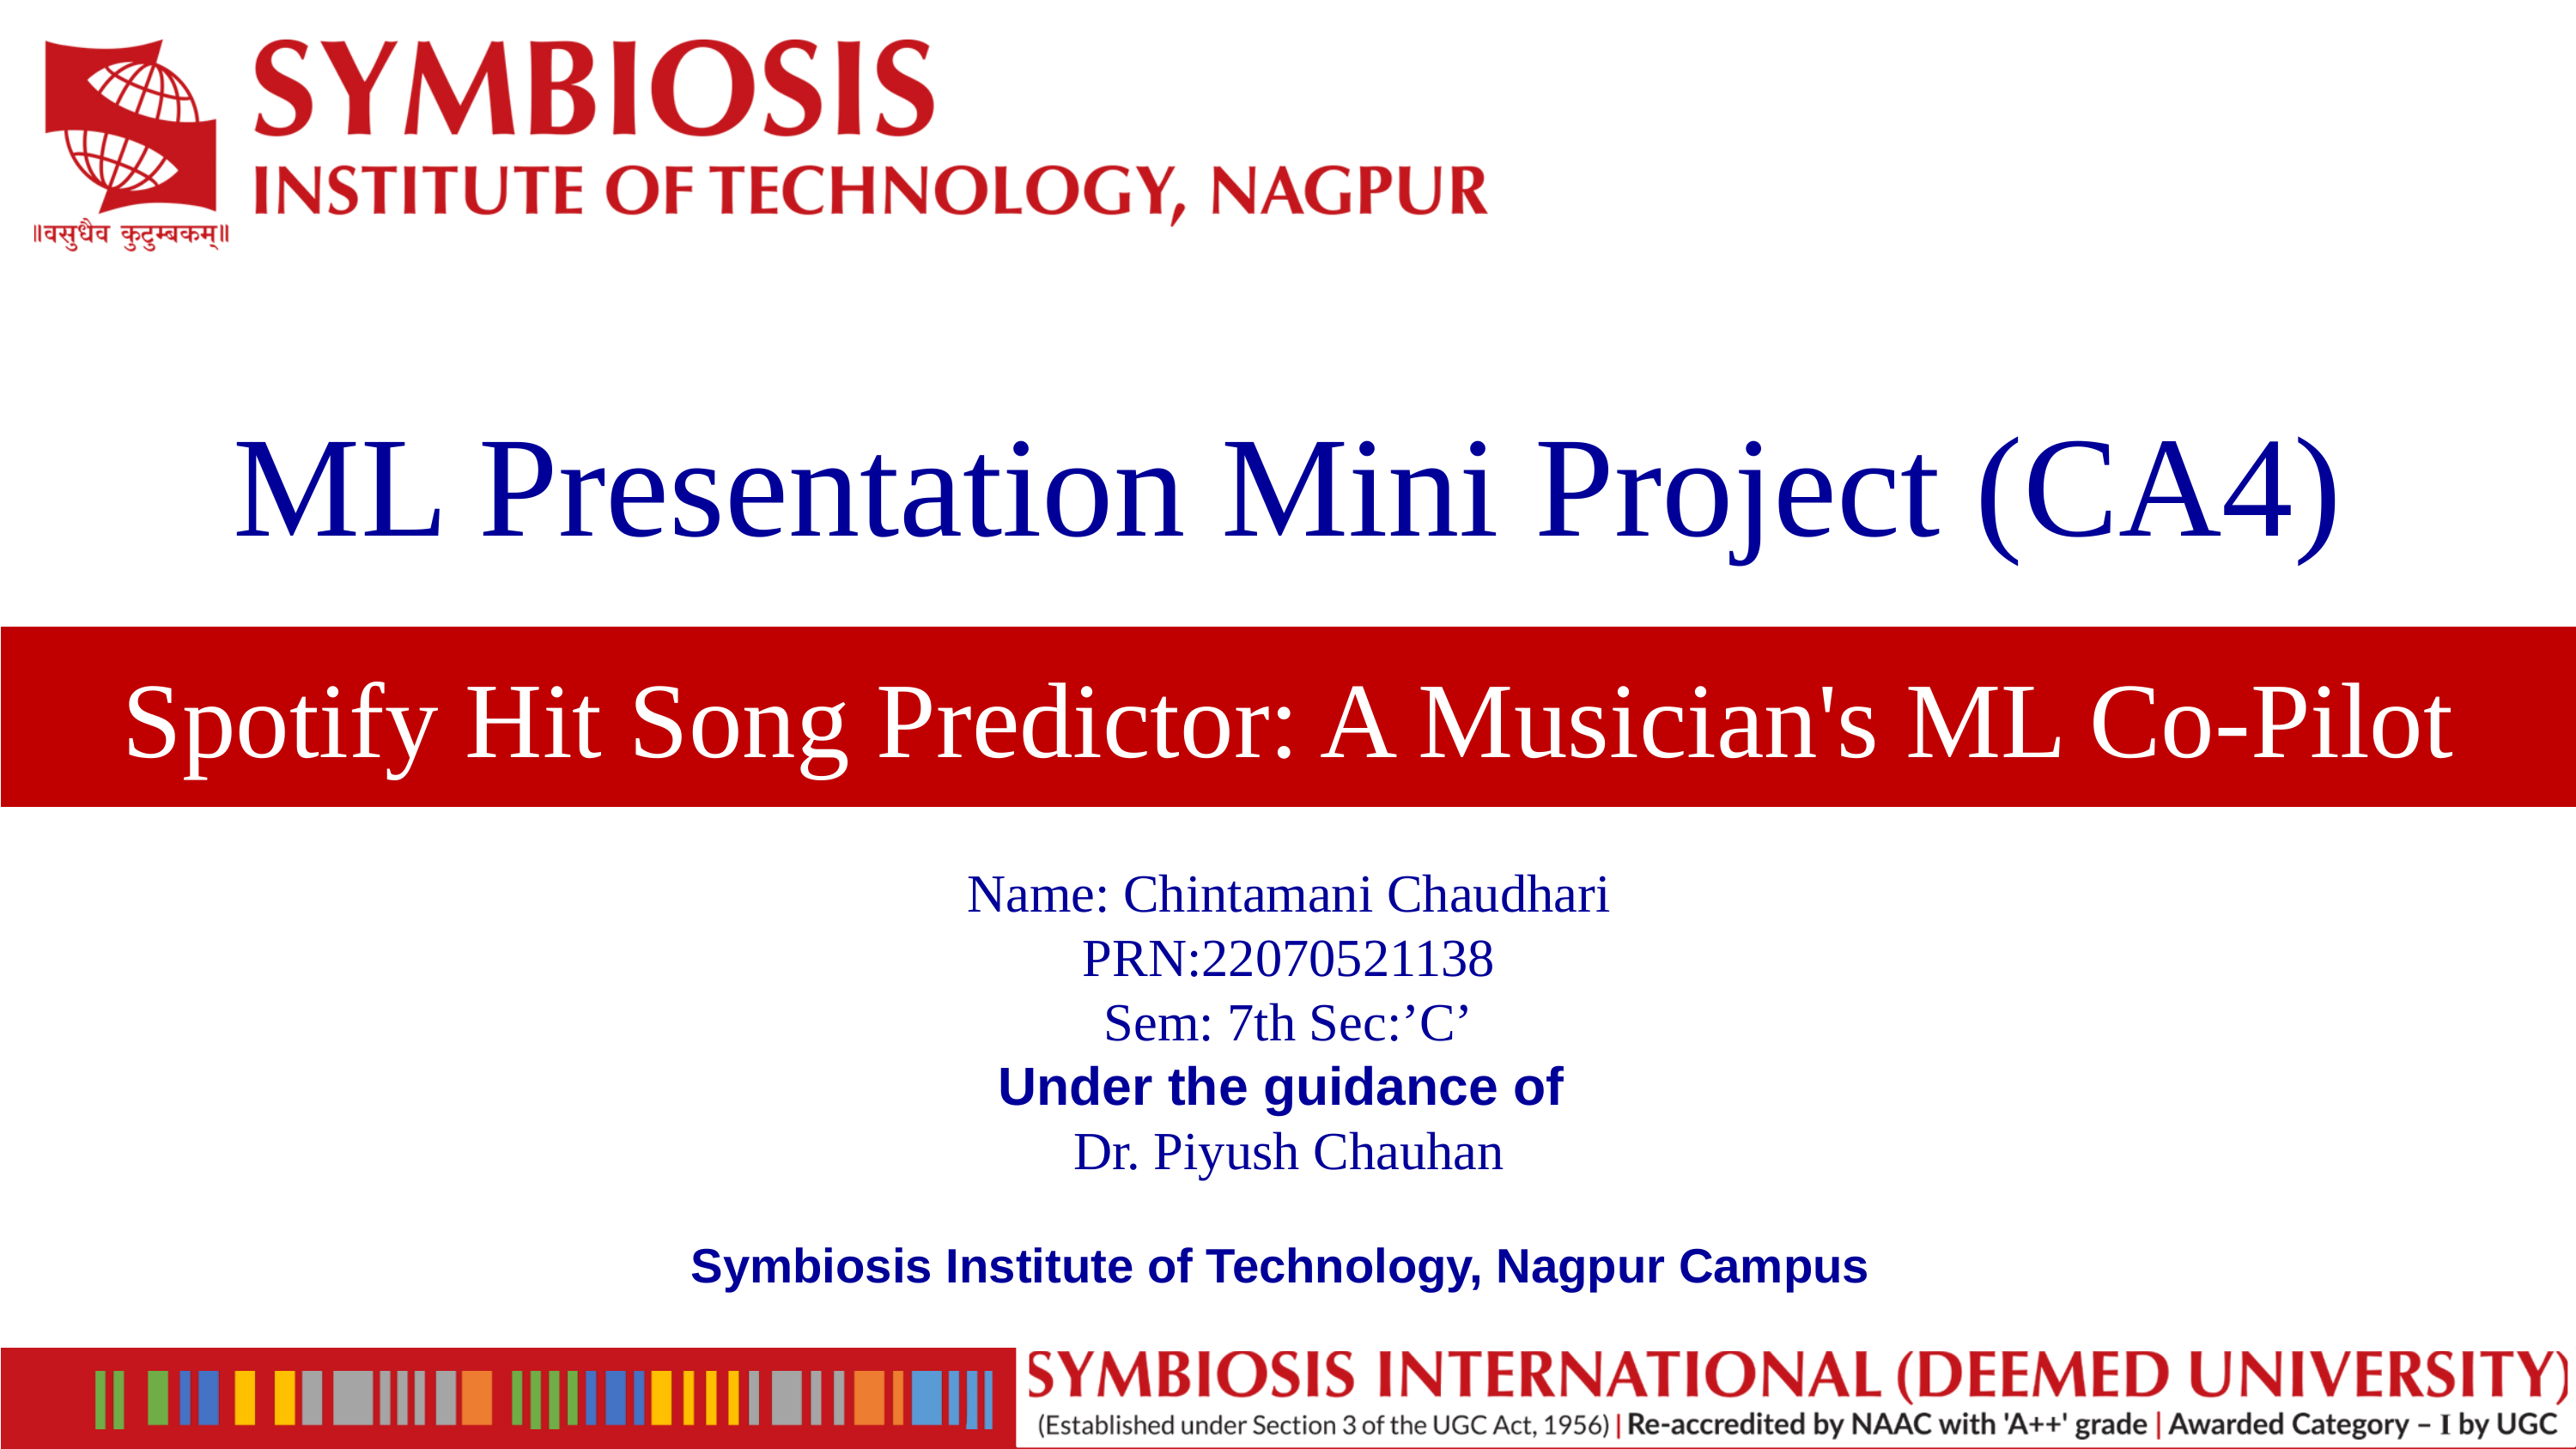

ML Presentation Mini Project (CA4)

Spotify Hit Song Predictor: A Musician's ML Co-Pilot

Name: Chintamani Chaudhari
PRN:22070521138
Sem: 7th Sec:’C’
Under the guidance of
Dr. Piyush Chauhan

Symbiosis Institute of Technology, Nagpur Campus

1